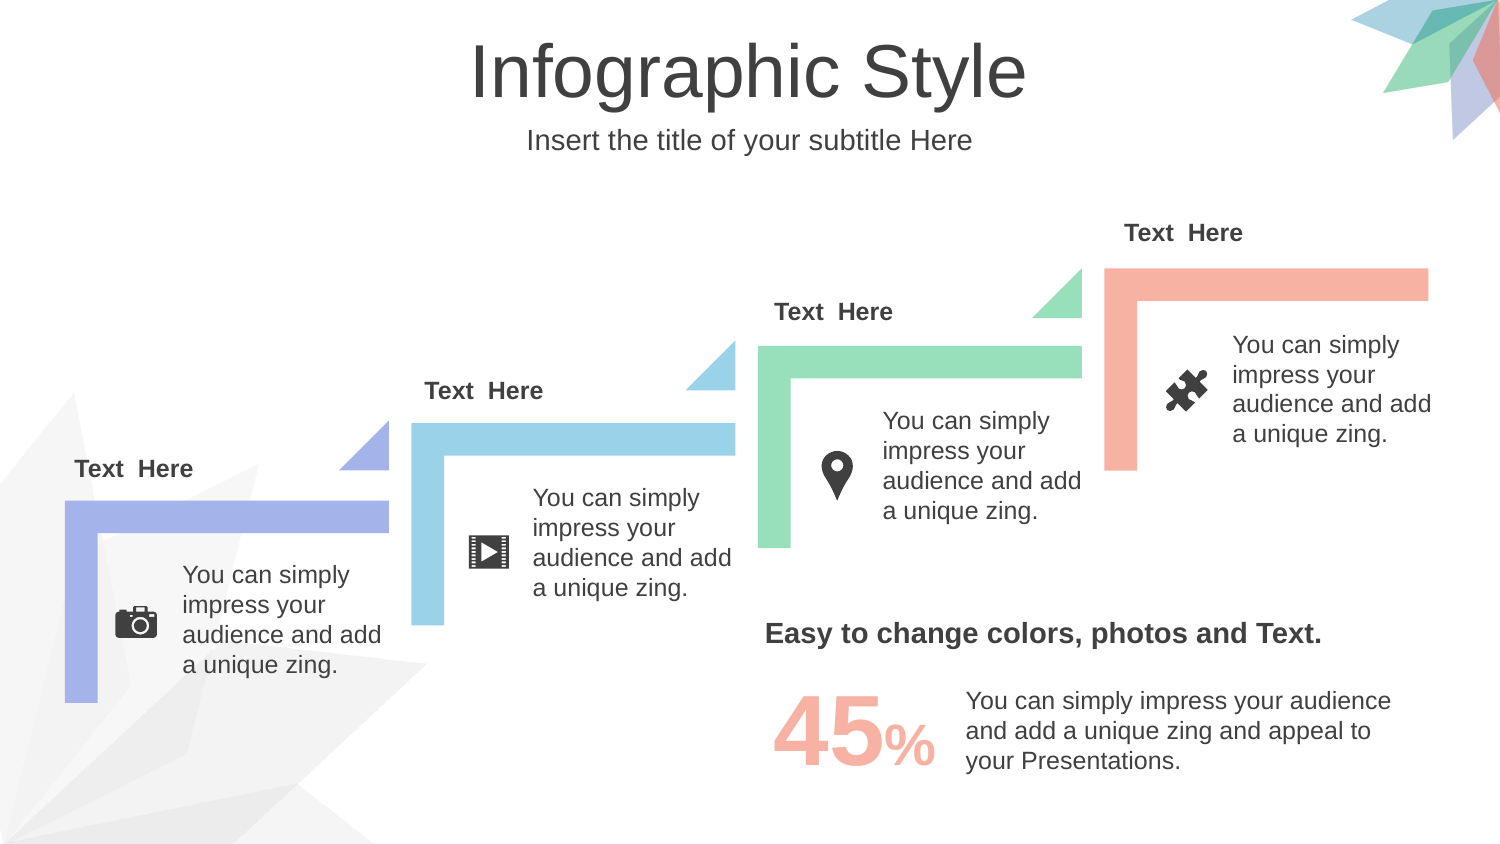

Infographic Style
Insert the title of your subtitle Here
Text  Here

Text  Here
You can simply impress your audience and add a unique zing.

Text  Here
You can simply impress your audience and add a unique zing.
Text  Here

You can simply impress your audience and add a unique zing.

You can simply impress your audience and add a unique zing.

Easy to change colors, photos and Text.
45%
You can simply impress your audience and add a unique zing and appeal to your Presentations.